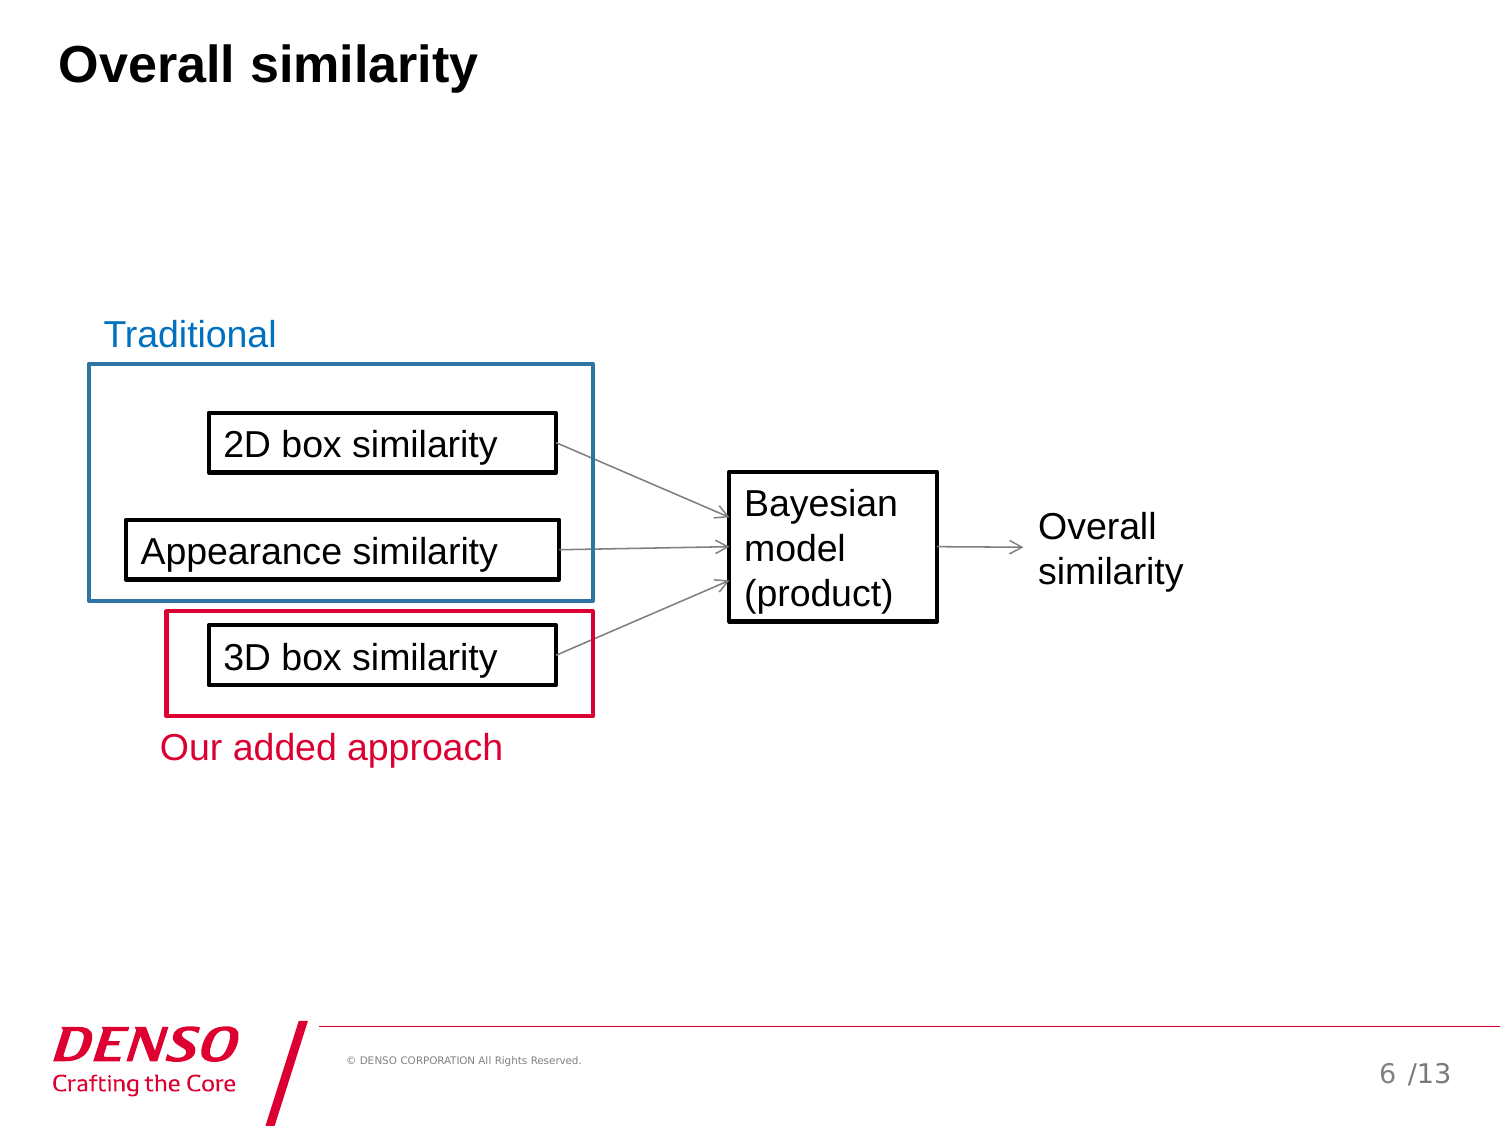

# Overall similarity

Traditional

2D box similarity
Bayesian model
(product)
Overall similarity
Appearance similarity

3D box similarity
Our added approach
6